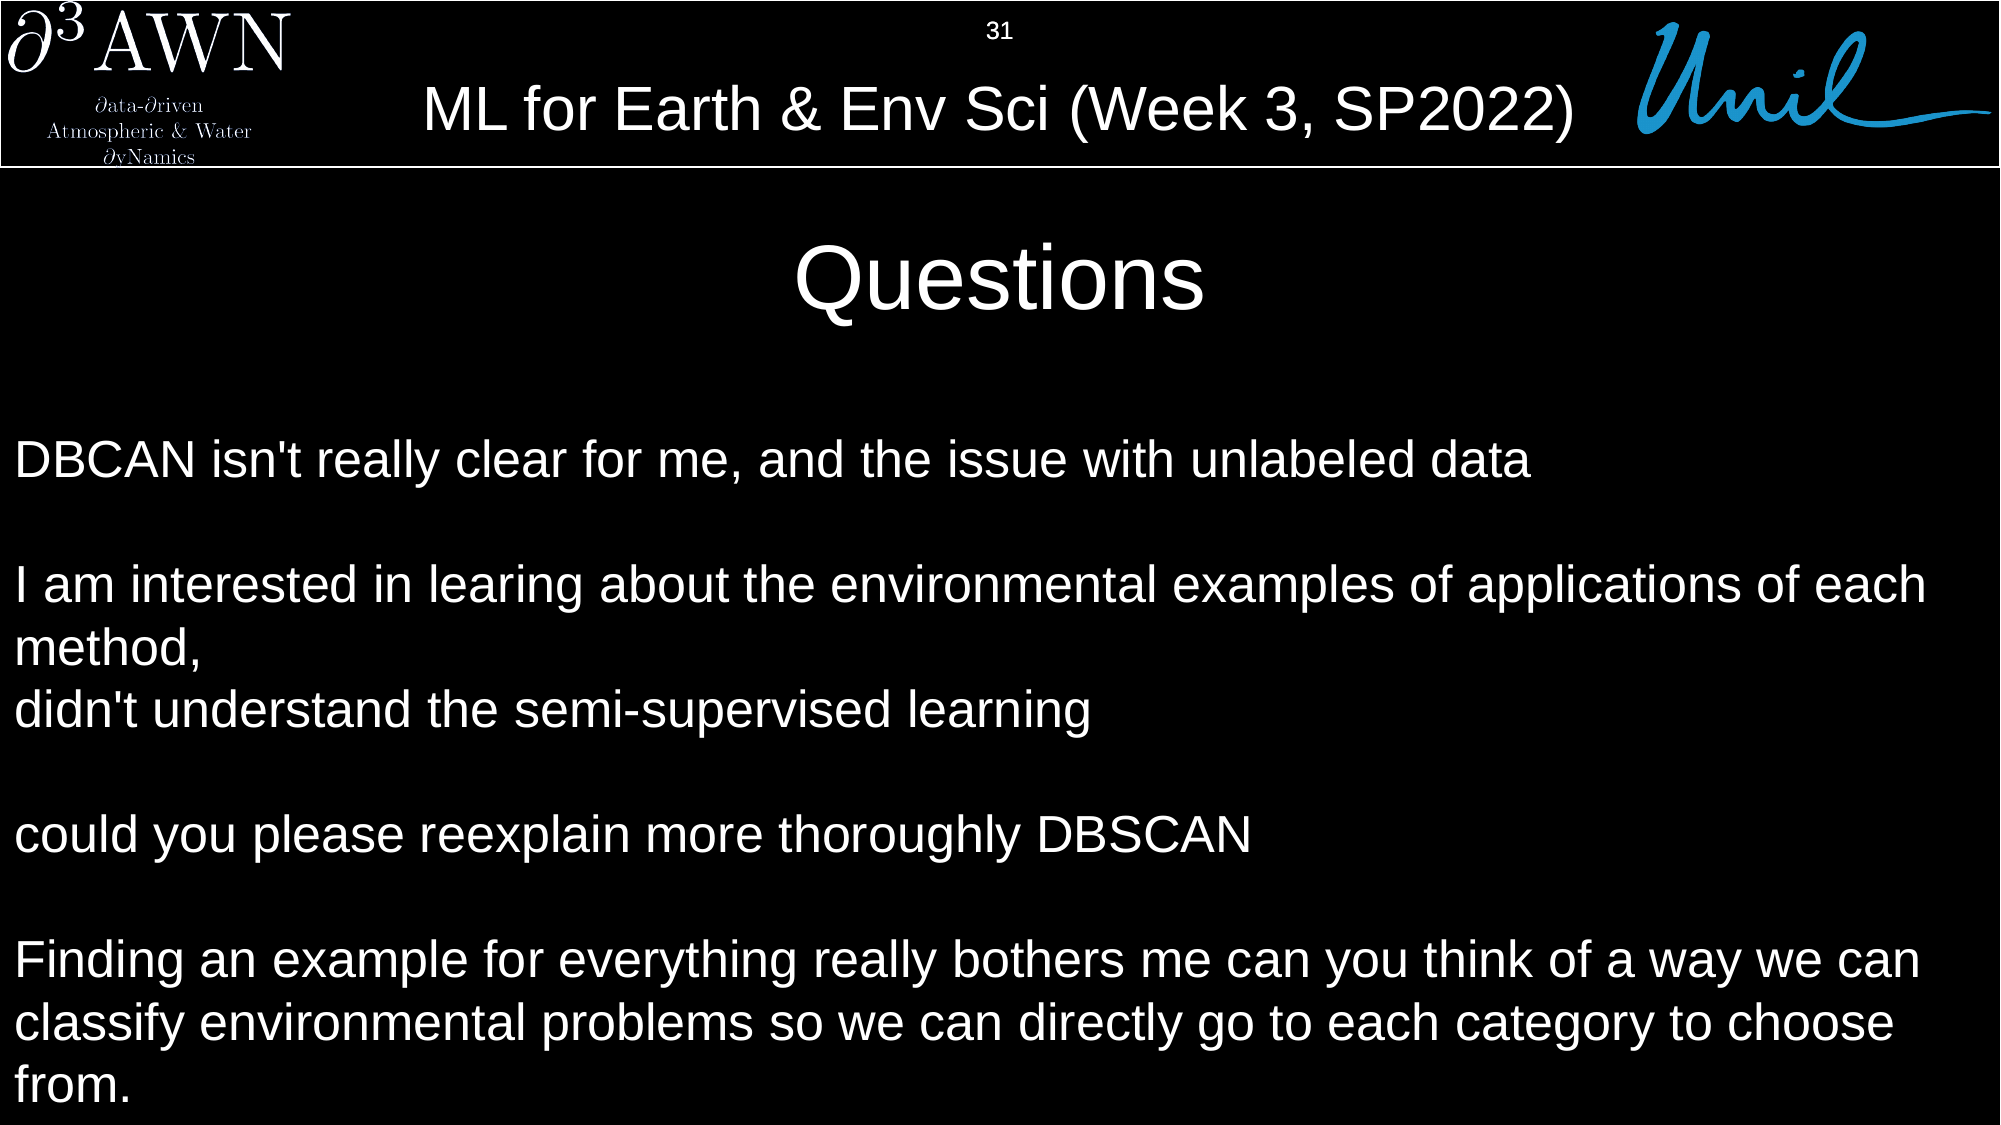

31
# Questions
DBCAN isn't really clear for me, and the issue with unlabeled data

I am interested in learing about the environmental examples of applications of each method,
didn't understand the semi-supervised learning

could you please reexplain more thoroughly DBSCAN

Finding an example for everything really bothers me can you think of a way we can classify environmental problems so we can directly go to each category to choose from.
I didn't understand well the Bayesian Guassian Mixture models process